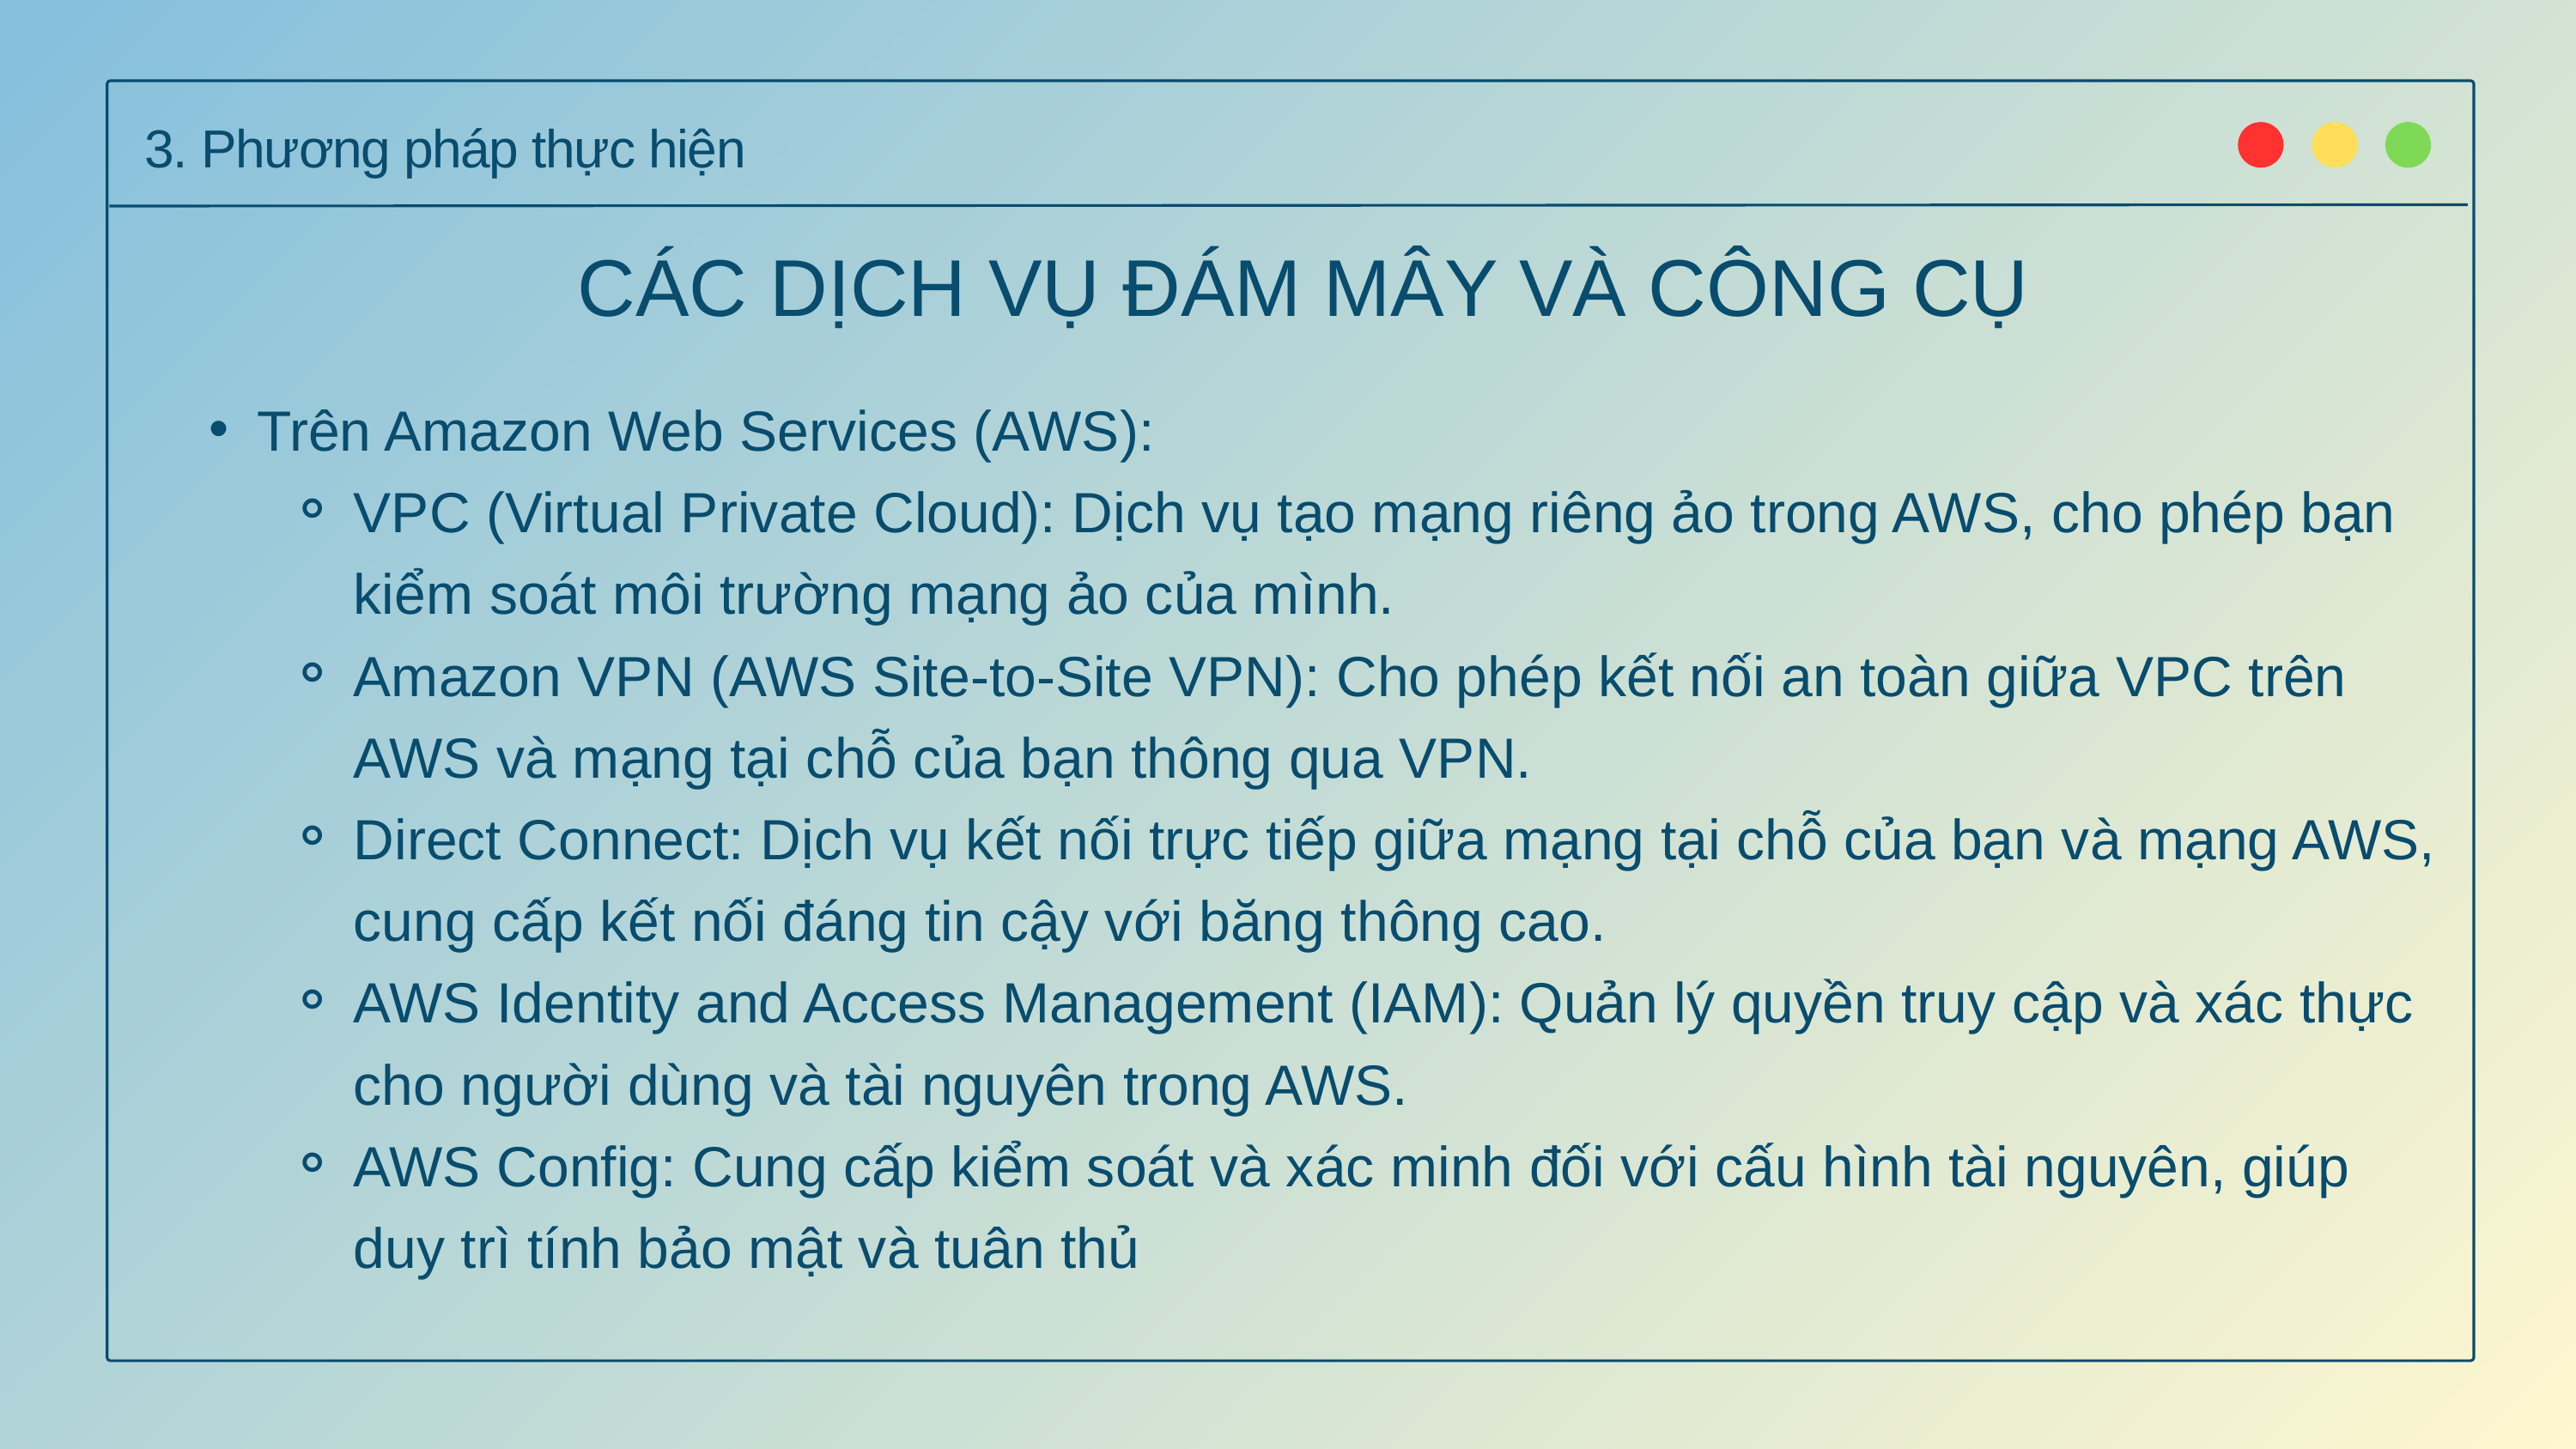

3. Phương pháp thực hiện

CÁC DỊCH VỤ ĐÁM MÂY VÀ CÔNG CỤ
Trên Amazon Web Services (AWS):
VPC (Virtual Private Cloud): Dịch vụ tạo mạng riêng ảo trong AWS, cho phép bạn kiểm soát môi trường mạng ảo của mình.
Amazon VPN (AWS Site-to-Site VPN): Cho phép kết nối an toàn giữa VPC trên AWS và mạng tại chỗ của bạn thông qua VPN.
Direct Connect: Dịch vụ kết nối trực tiếp giữa mạng tại chỗ của bạn và mạng AWS, cung cấp kết nối đáng tin cậy với băng thông cao.
AWS Identity and Access Management (IAM): Quản lý quyền truy cập và xác thực cho người dùng và tài nguyên trong AWS.
AWS Config: Cung cấp kiểm soát và xác minh đối với cấu hình tài nguyên, giúp duy trì tính bảo mật và tuân thủ